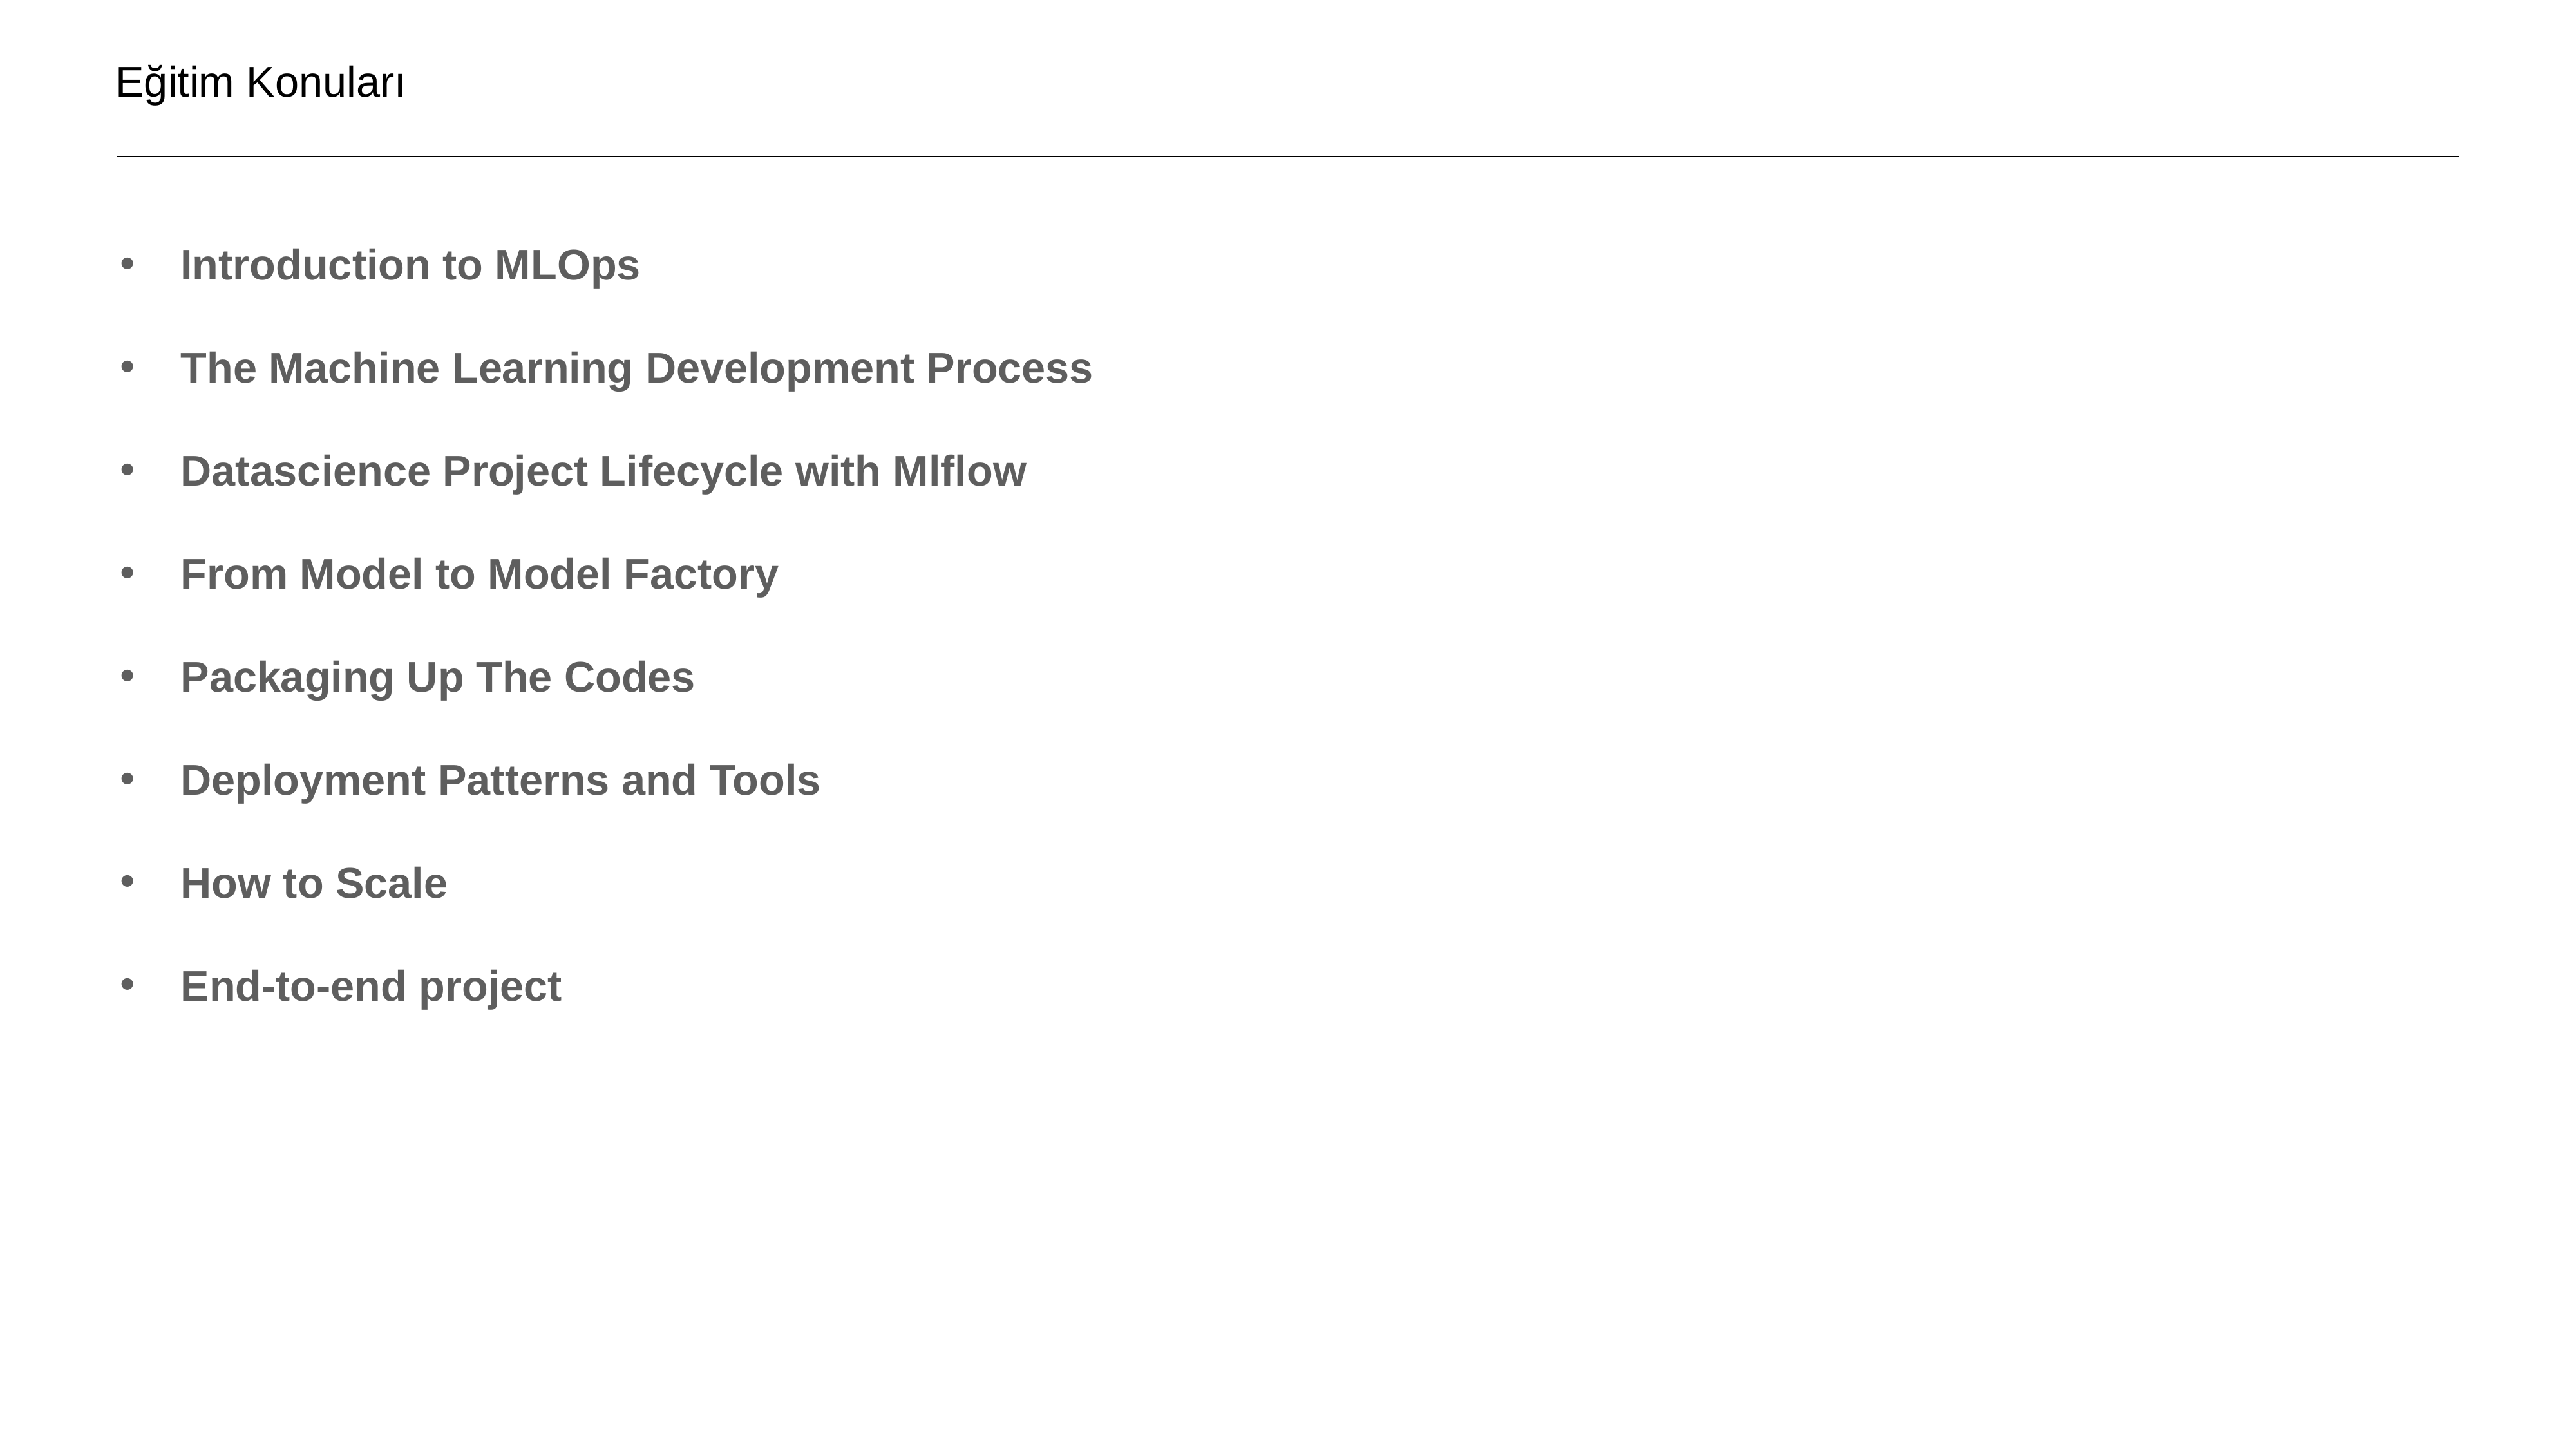

Eğitim Konuları
Introduction to MLOps
The Machine Learning Development Process
Datascience Project Lifecycle with Mlflow
From Model to Model Factory
Packaging Up The Codes
Deployment Patterns and Tools
How to Scale
End-to-end project